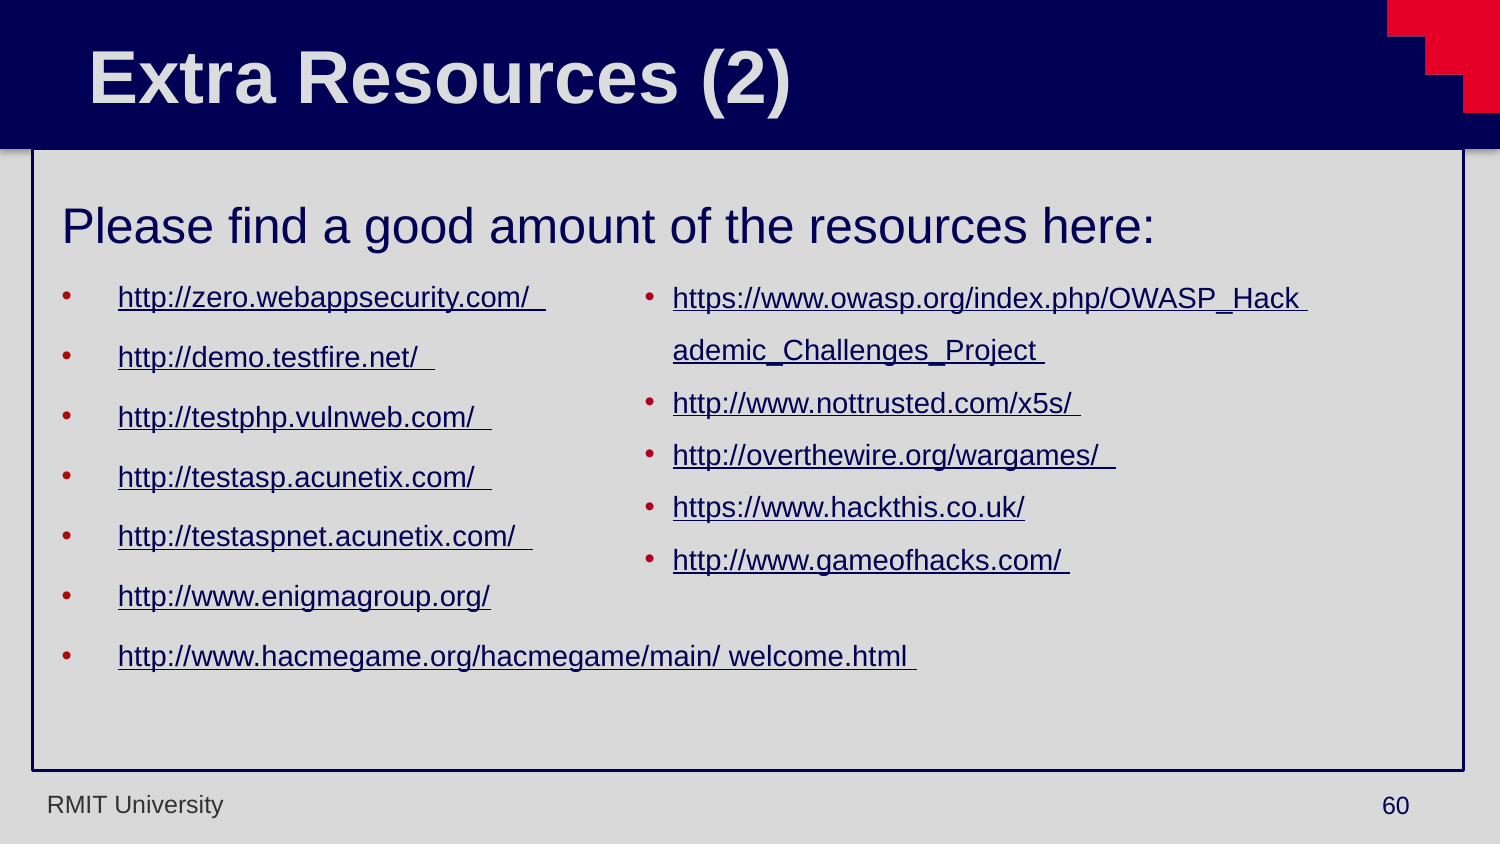

# Extra Resources (2)
Please find a good amount of the resources here:
http://zero.webappsecurity.com/
http://demo.testfire.net/
http://testphp.vulnweb.com/
http://testasp.acunetix.com/
http://testaspnet.acunetix.com/
http://www.enigmagroup.org/
http://www.hacmegame.org/hacmegame/main/ welcome.html

https://www.owasp.org/index.php/OWASP_Hack ademic_Challenges_Project
http://www.nottrusted.com/x5s/
http://overthewire.org/wargames/
https://www.hackthis.co.uk/
http://www.gameofhacks.com/
60